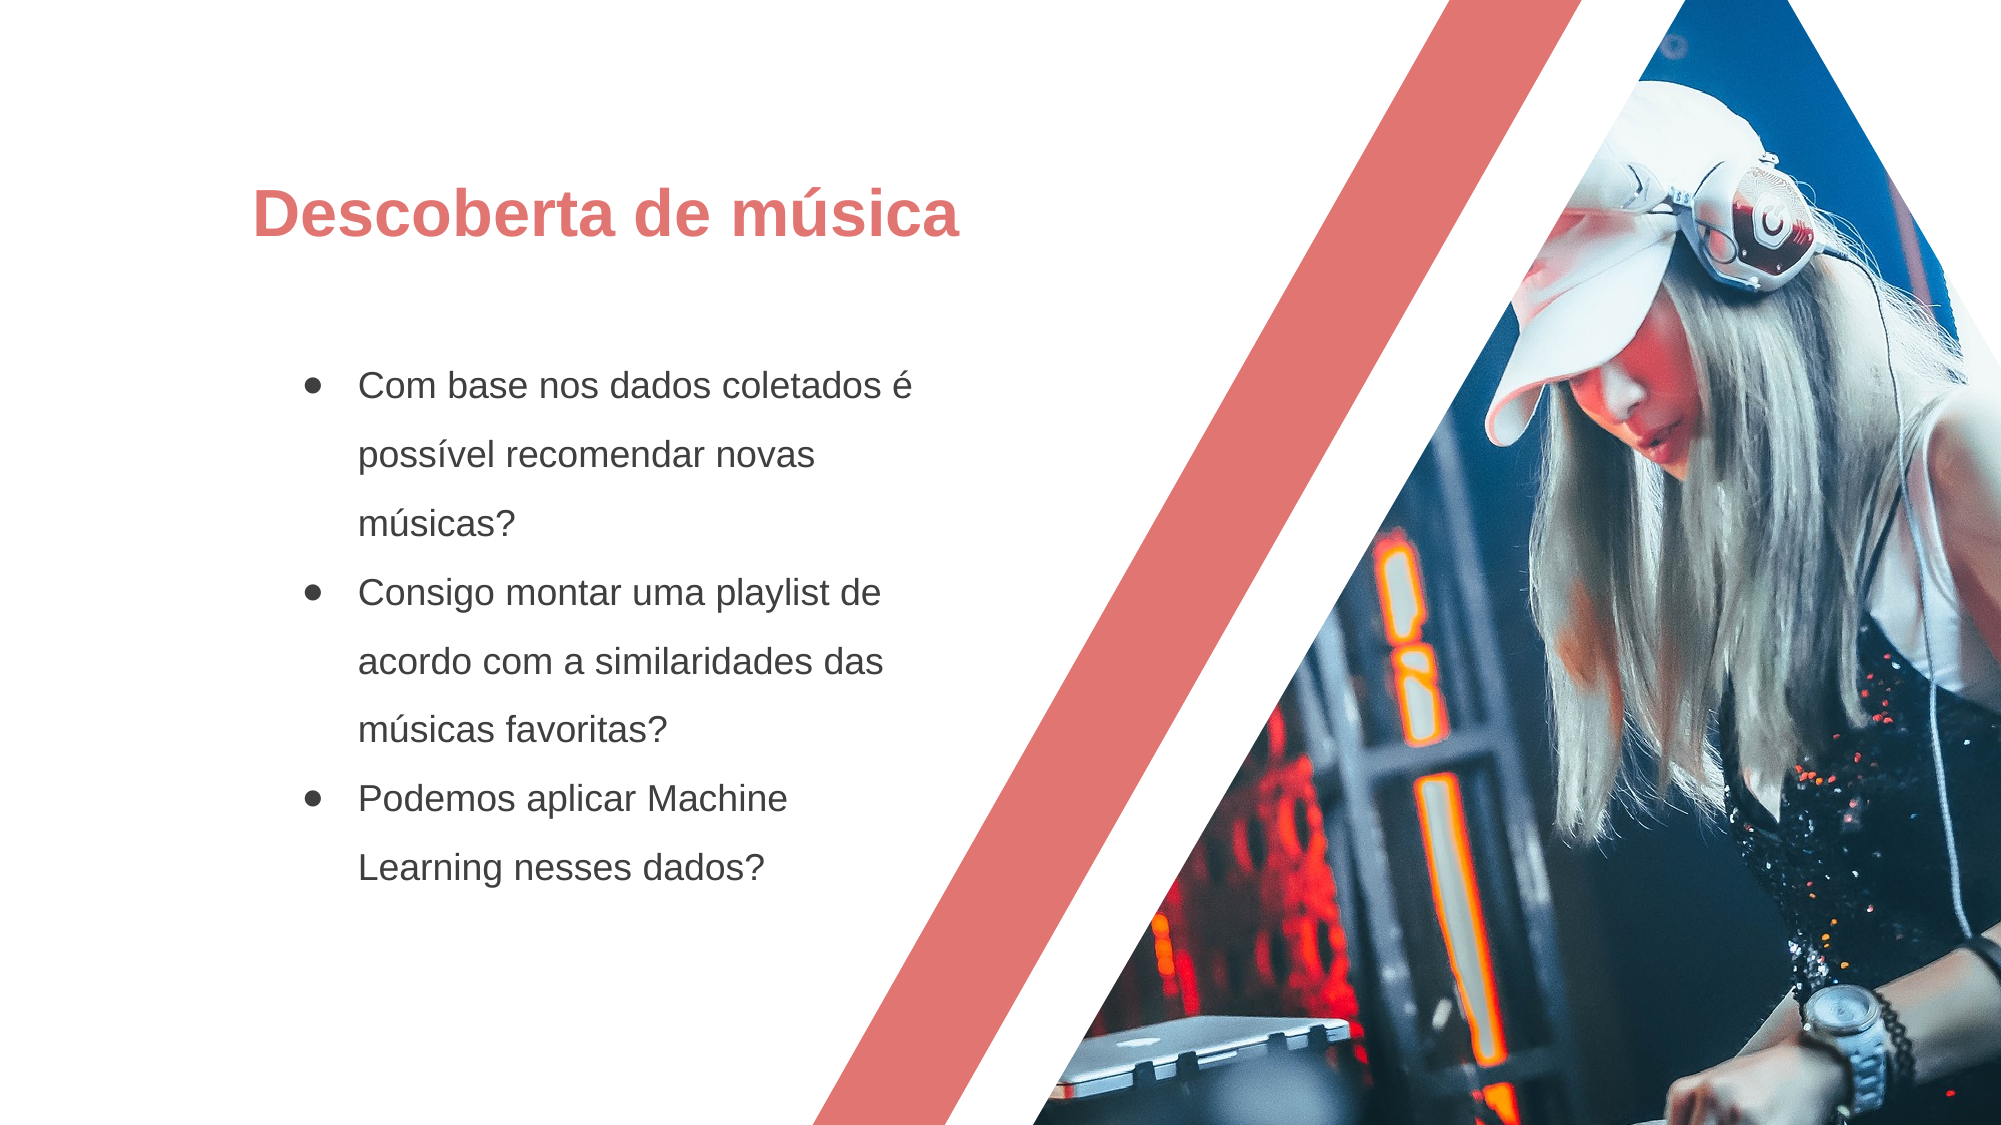

Descoberta de música
Com base nos dados coletados é possível recomendar novas músicas?
Consigo montar uma playlist de acordo com a similaridades das músicas favoritas?
Podemos aplicar Machine Learning nesses dados?